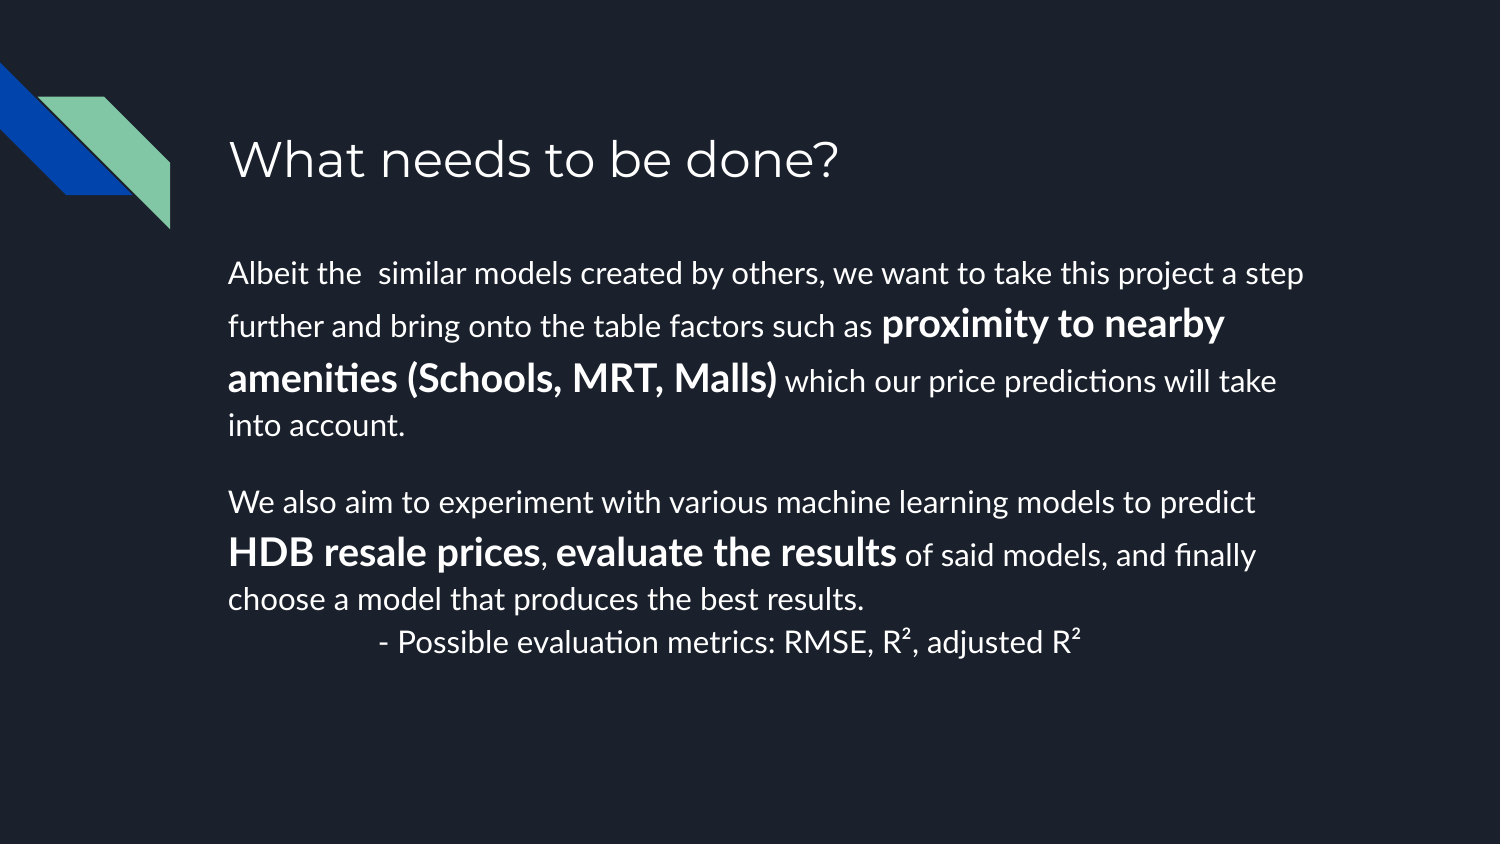

# What needs to be done?
Albeit the  similar models created by others, we want to take this project a step further and bring onto the table factors such as proximity to nearby amenities (Schools, MRT, Malls) which our price predictions will take into account.
We also aim to experiment with various machine learning models to predict HDB resale prices, evaluate the results of said models, and finally choose a model that produces the best results.
	- Possible evaluation metrics: RMSE, R², adjusted R²